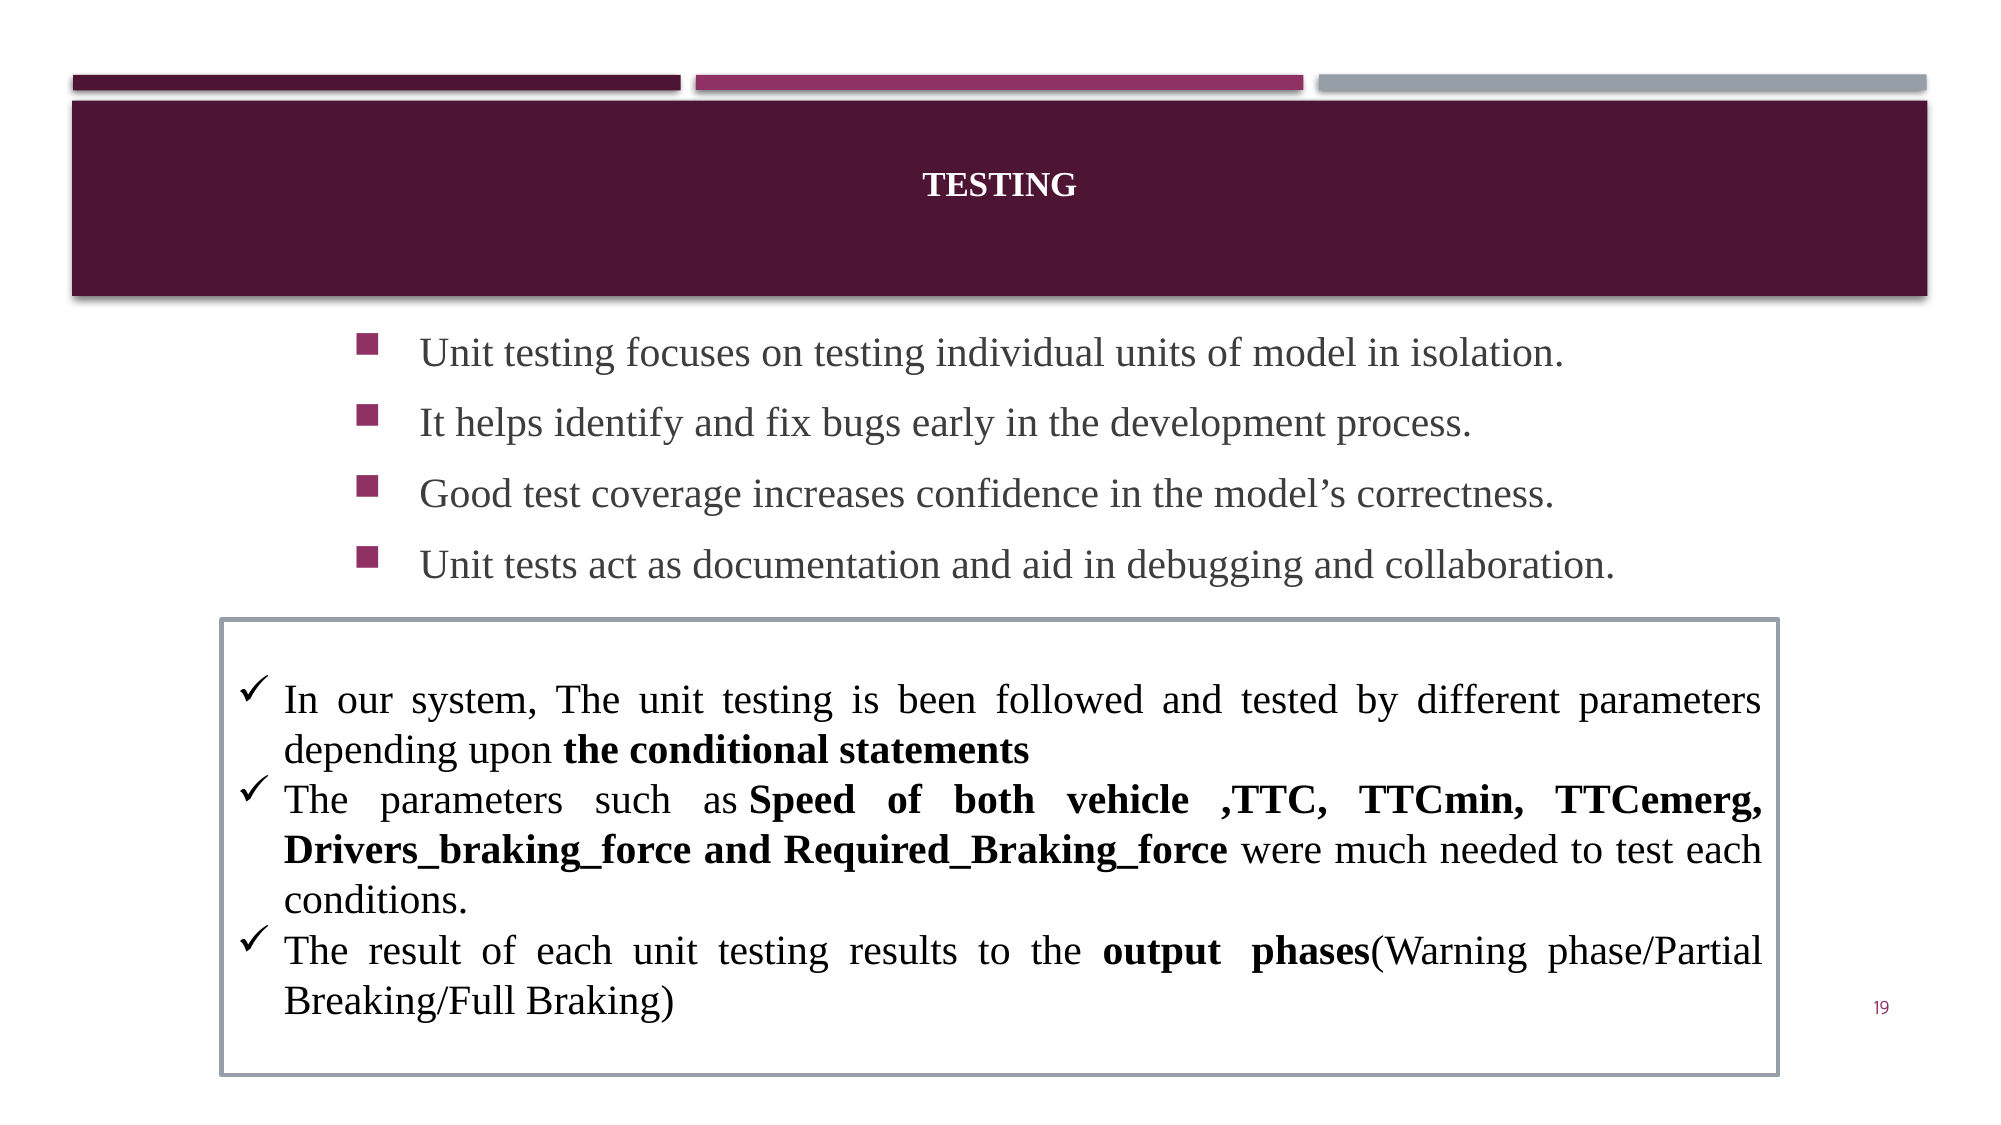

# TESTING
 Unit testing focuses on testing individual units of model in isolation.
 It helps identify and fix bugs early in the development process.
 Good test coverage increases confidence in the model’s correctness.
 Unit tests act as documentation and aid in debugging and collaboration.

In our system, The unit testing is been followed and tested by different parameters depending upon the conditional statements
The parameters such as Speed of both vehicle ,TTC, TTCmin, TTCemerg, Drivers_braking_force and Required_Braking_force were much needed to test each conditions.
The result of each unit testing results to the output  phases(Warning phase/Partial Breaking/Full Braking)

19